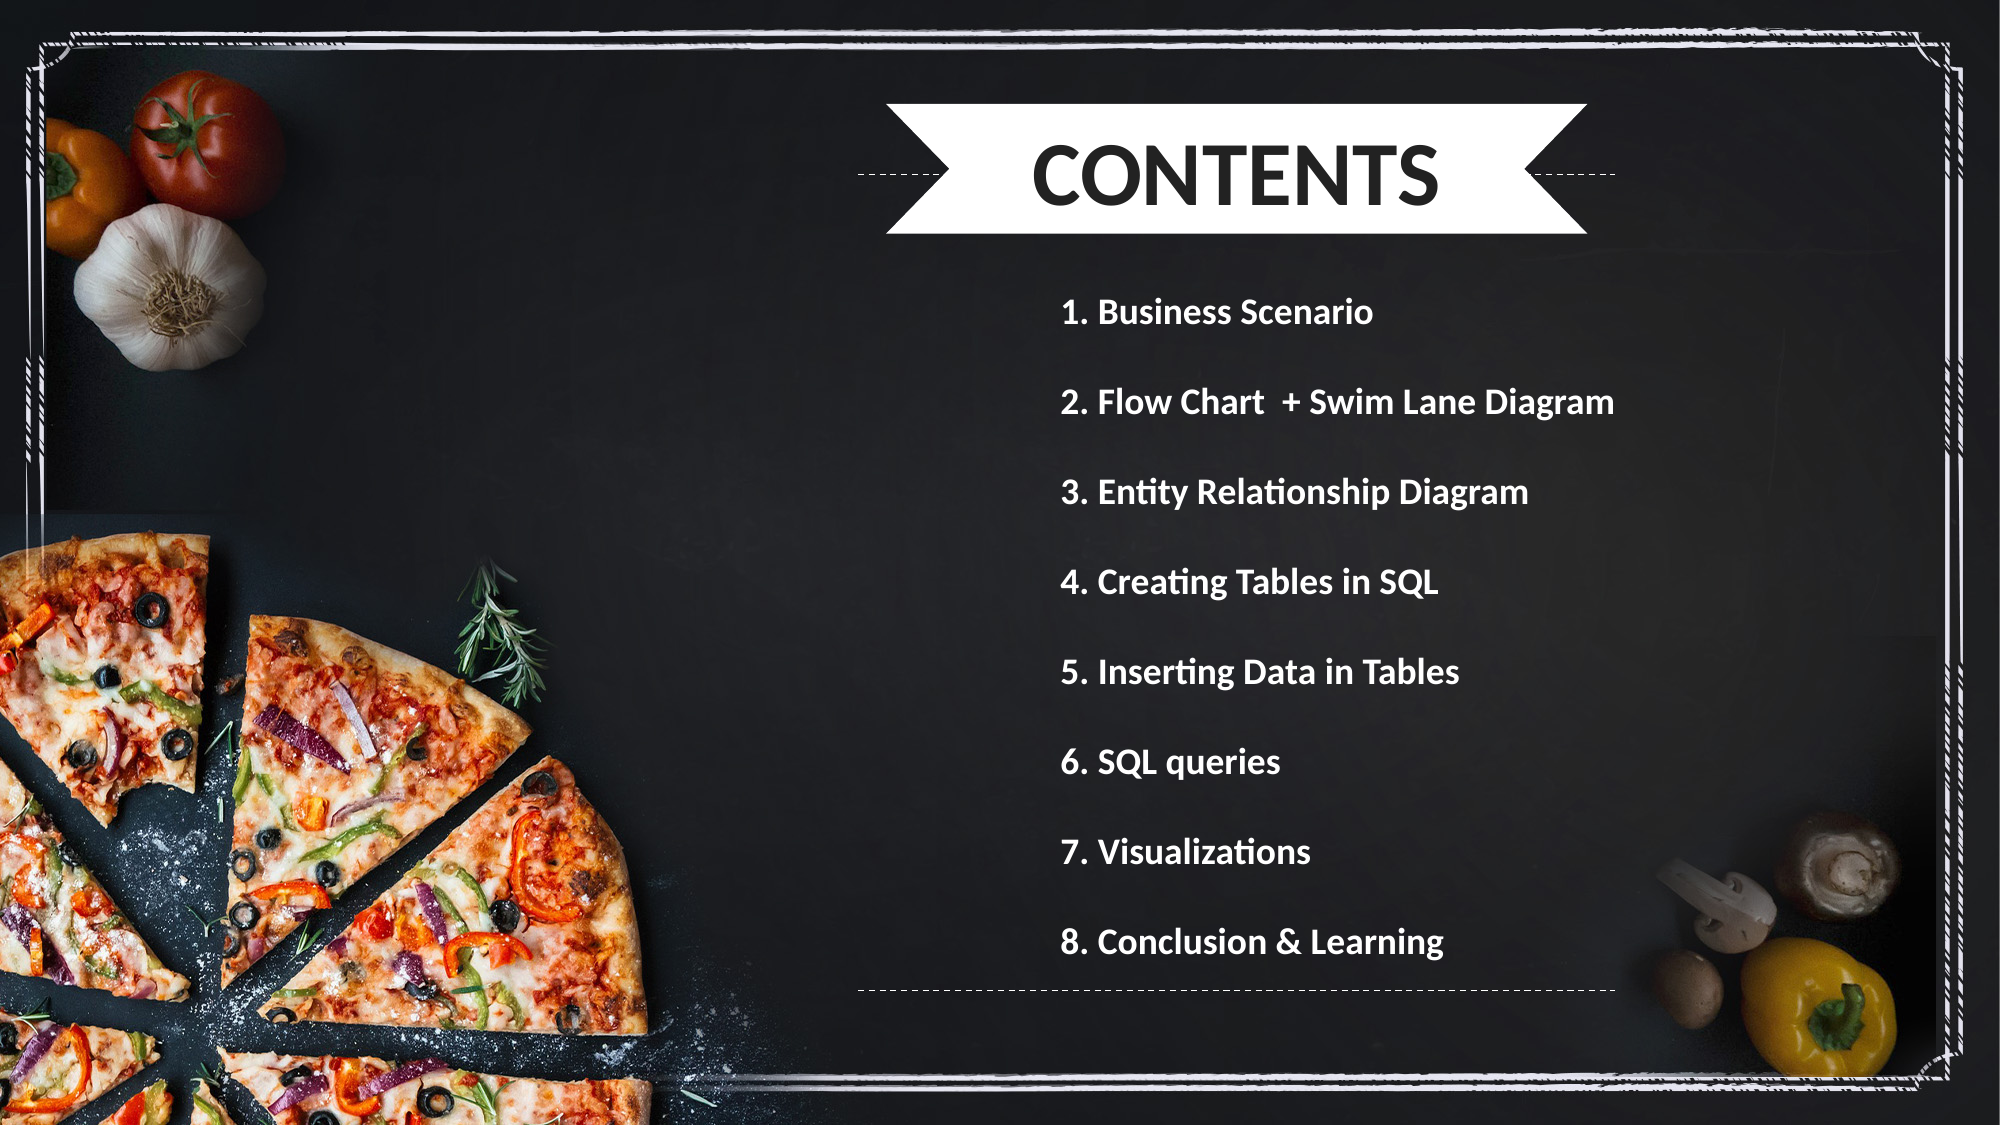

CONTENTS
1. Business Scenario
2. Flow Chart  + Swim Lane Diagram
3. Entity Relationship Diagram
4. Creating Tables in SQL
5. Inserting Data in Tables
6. SQL queries
7. Visualizations
8. Conclusion & Learning